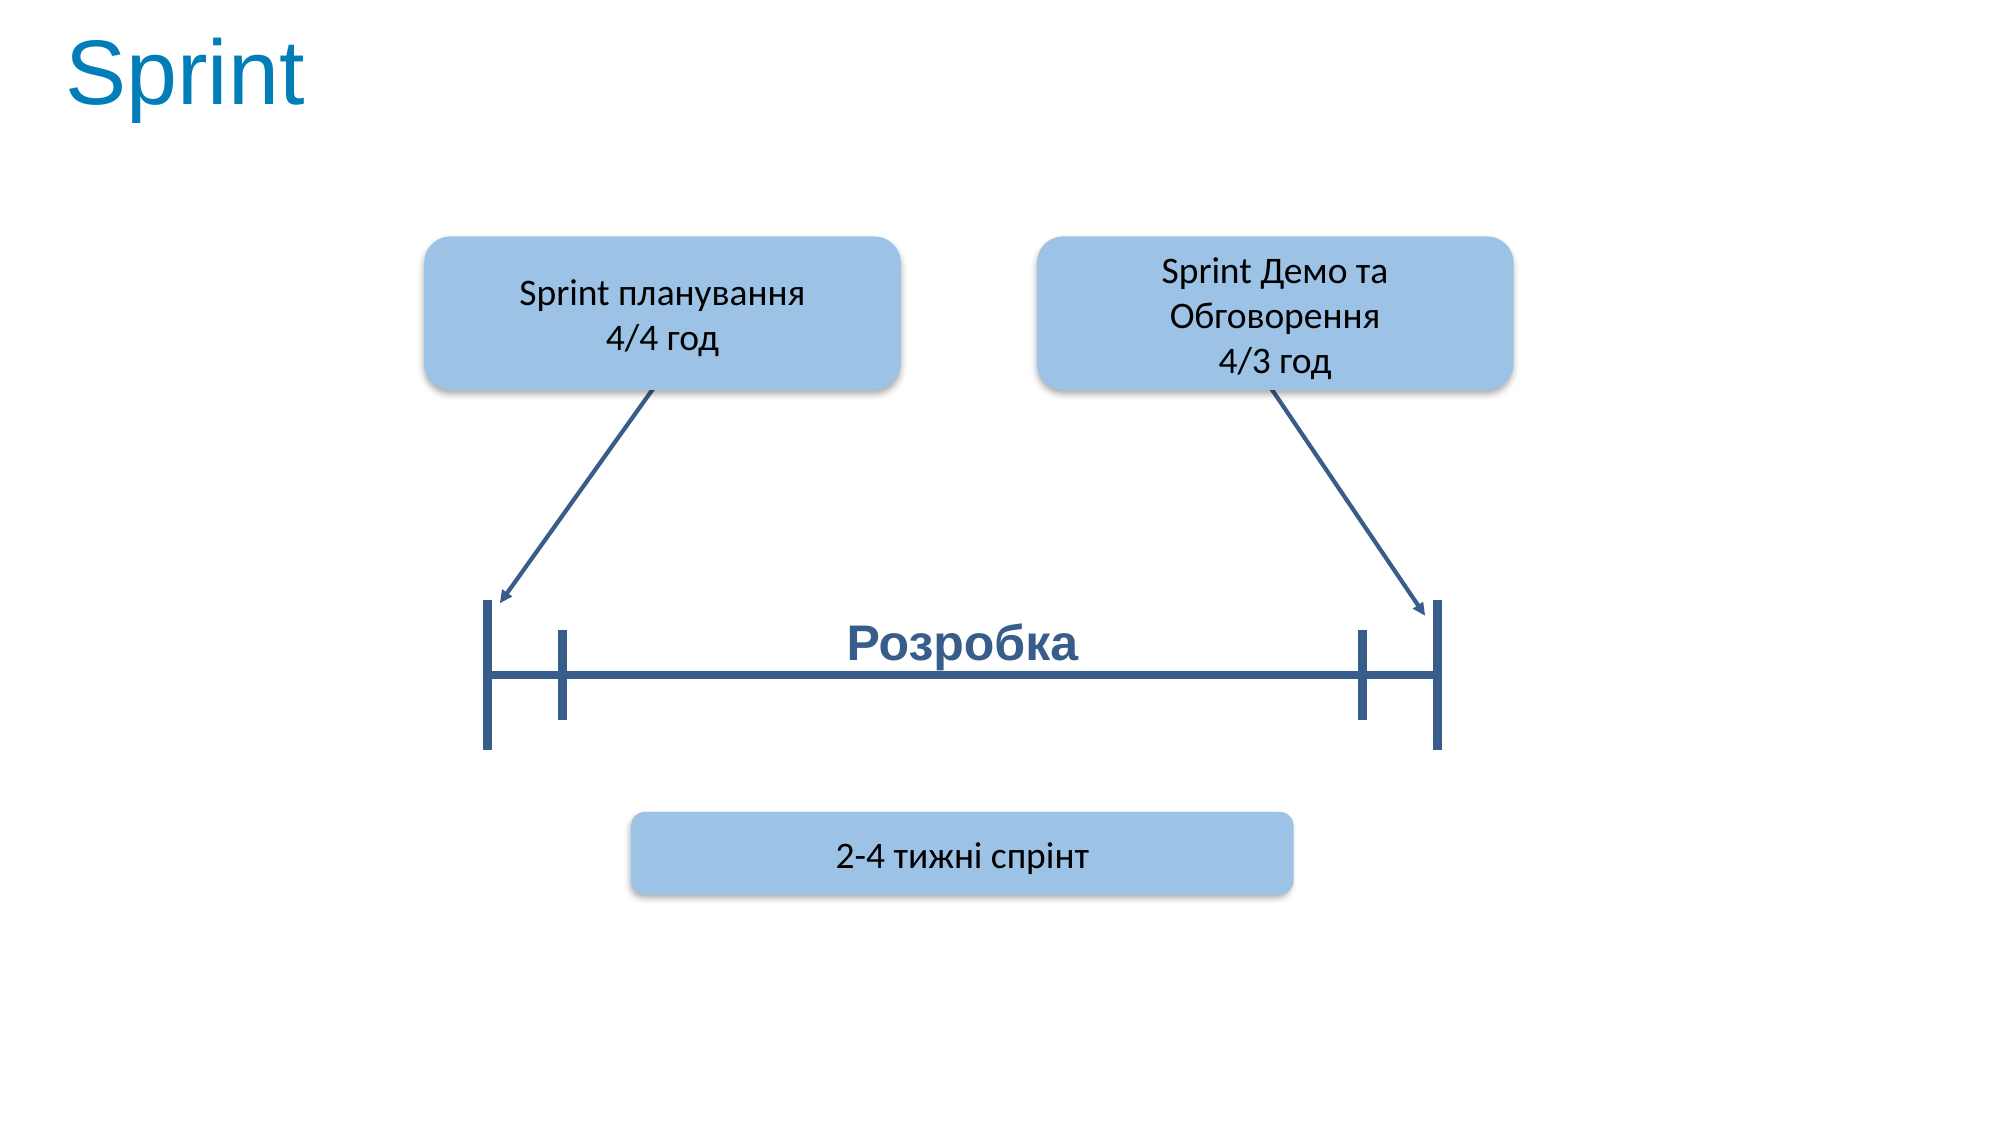

# Sprint
Sprint планування
4/4 год
Sprint Демо та Обговорення
4/3 год
Розробка
2-4 тижні спрінт
22